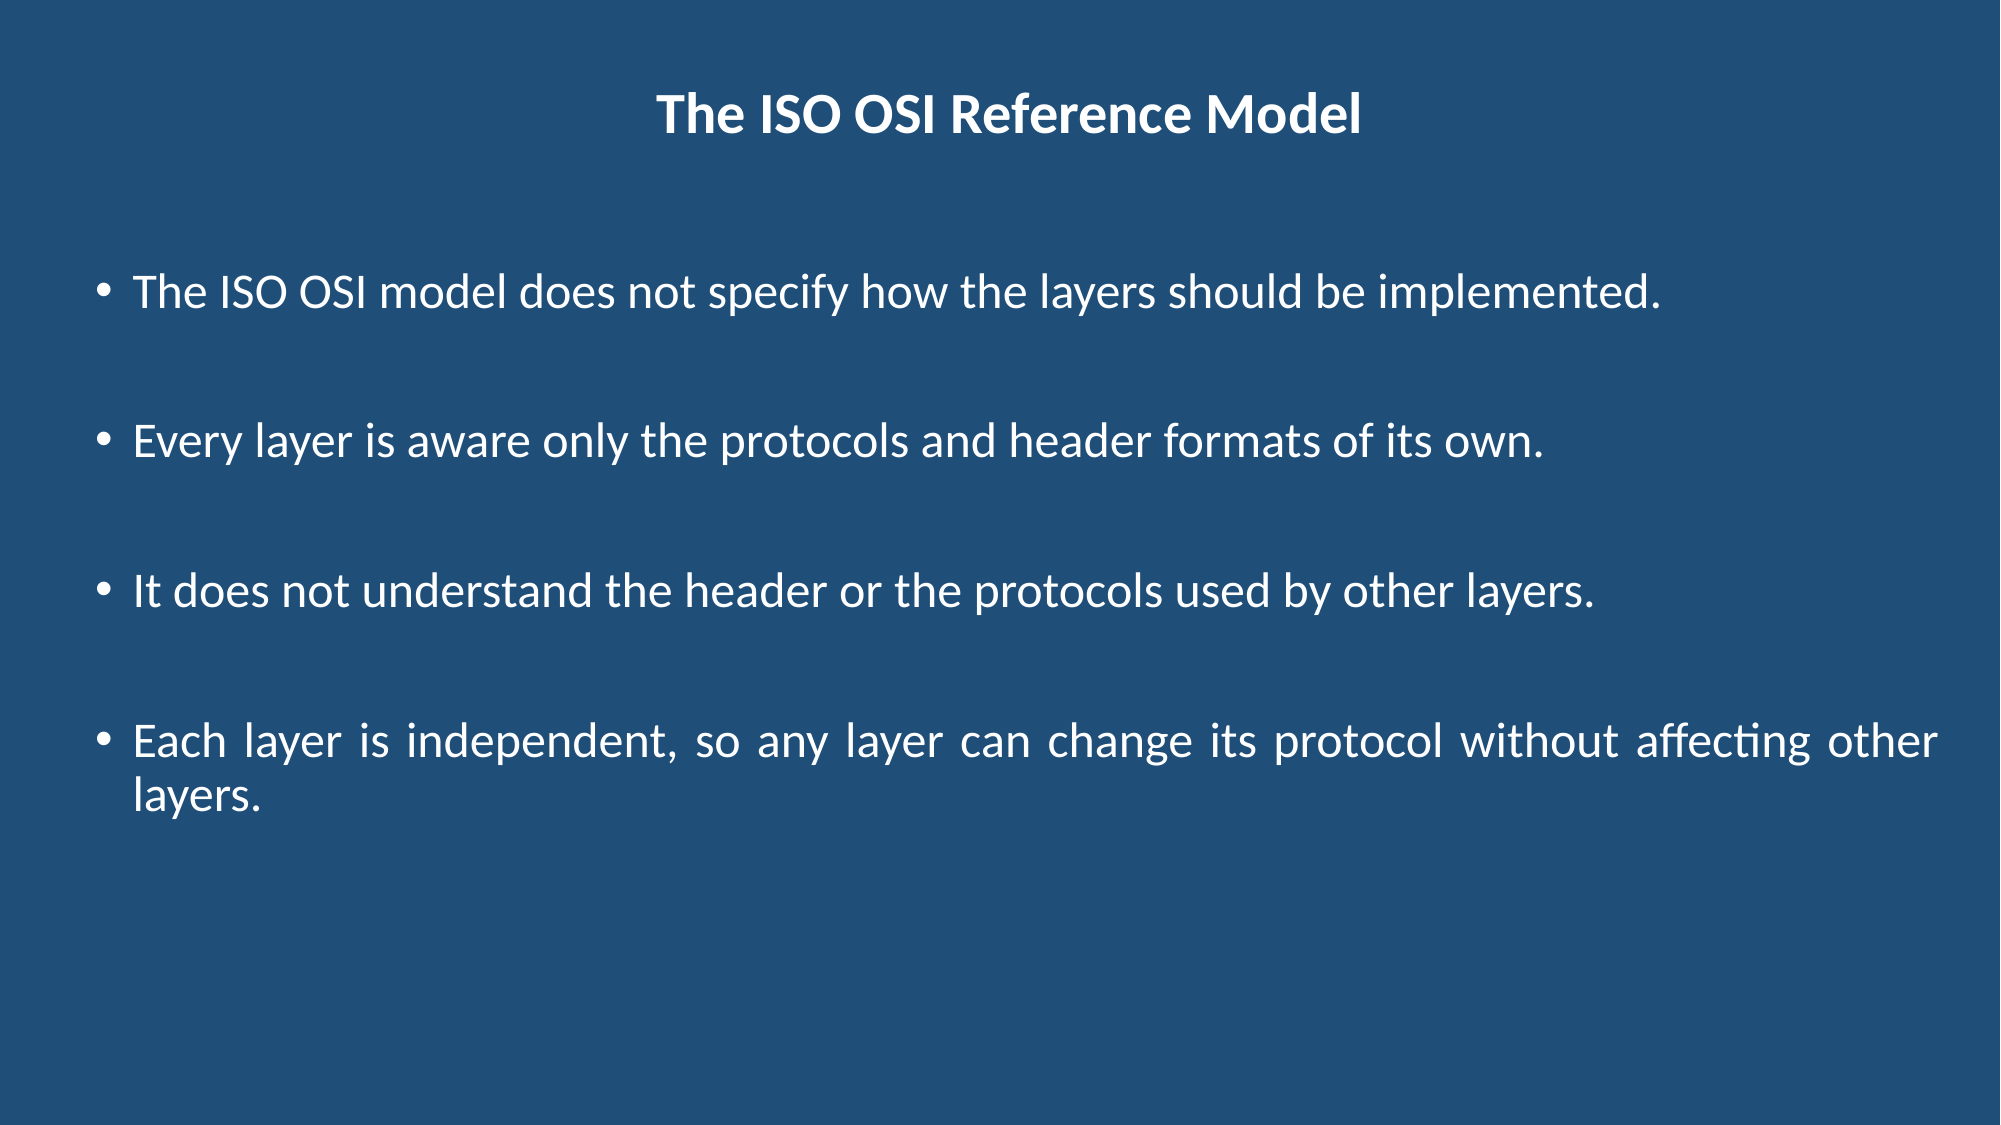

# The ISO OSI Reference Model
The ISO OSI model does not specify how the layers should be implemented.

Every layer is aware only the protocols and header formats of its own.

It does not understand the header or the protocols used by other layers.

Each layer is independent, so any layer can change its protocol without affecting other layers.